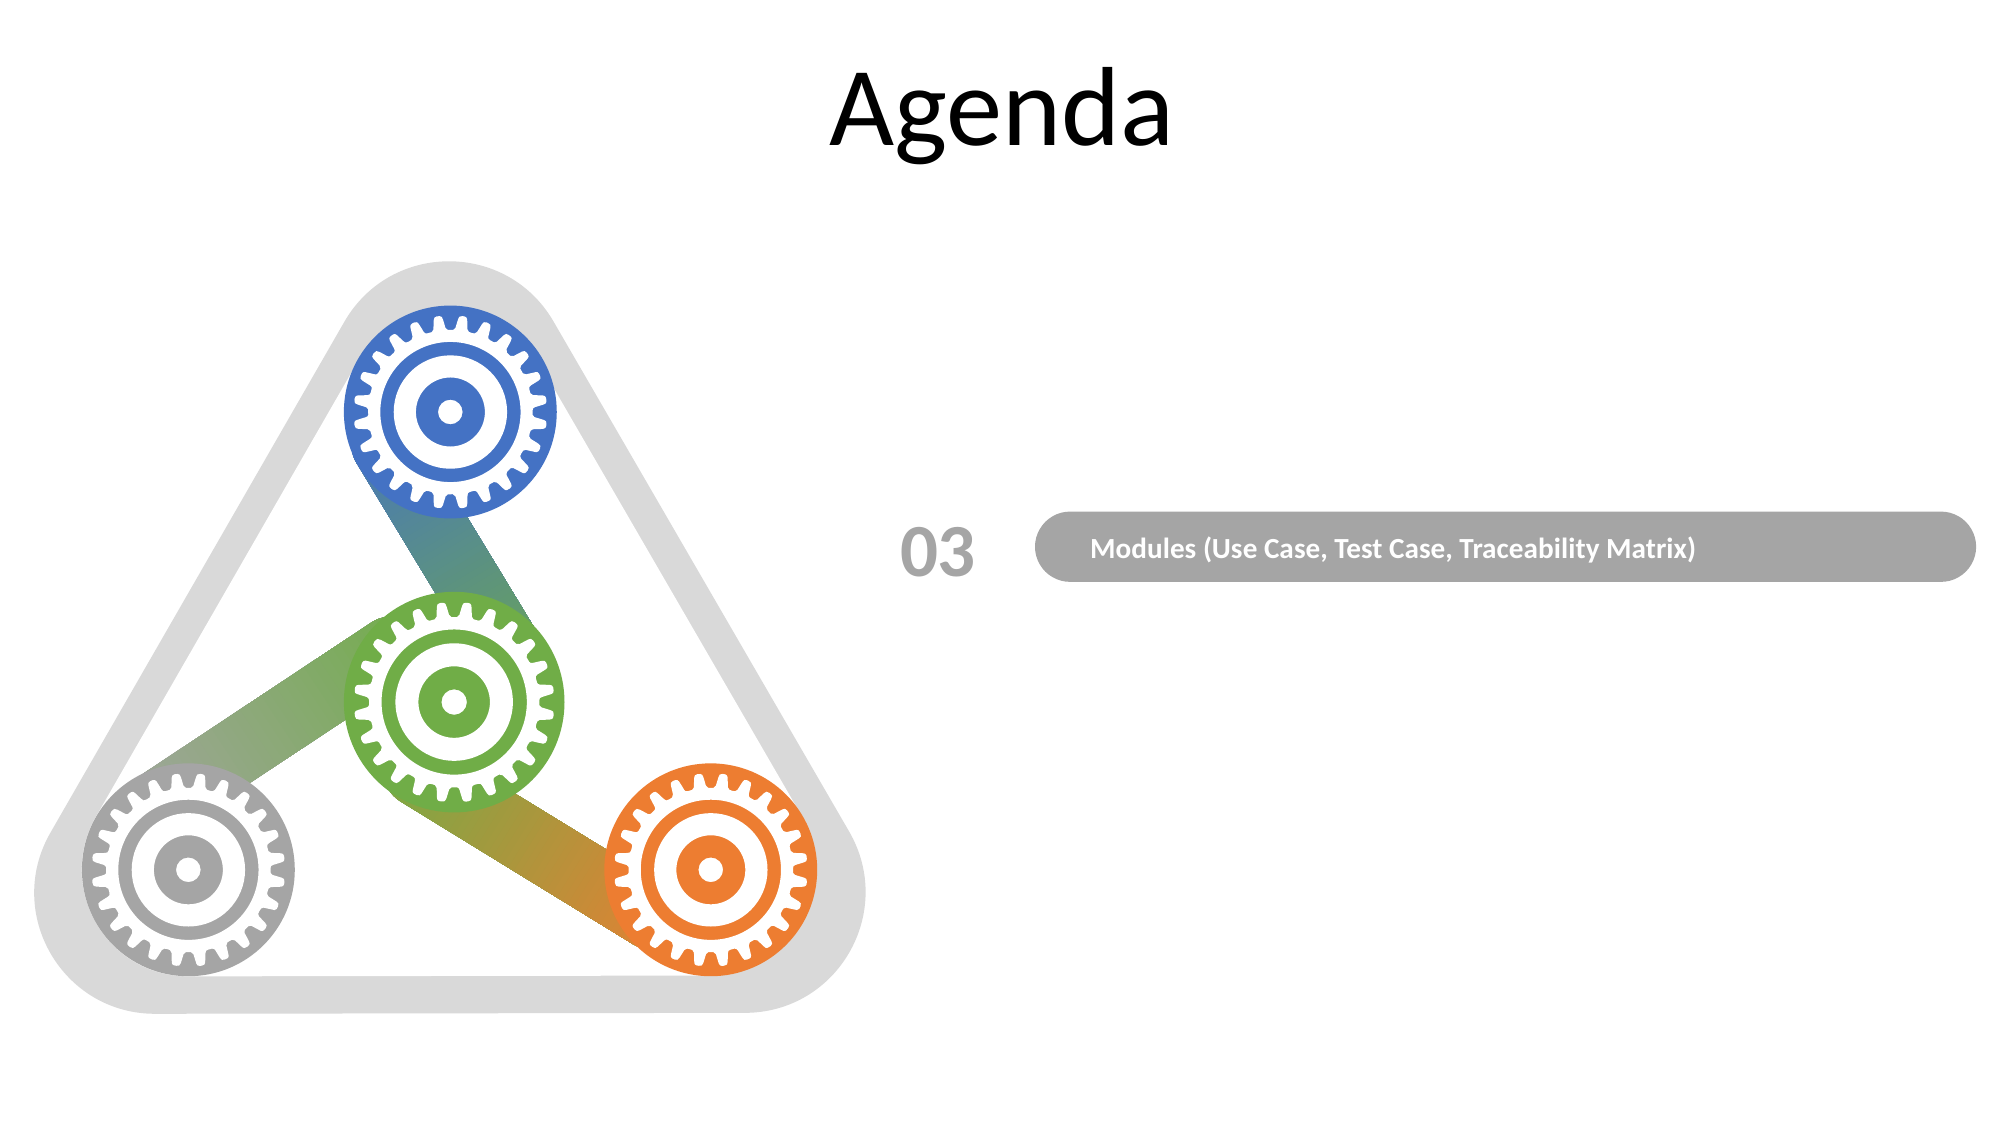

Agenda

03
Modules (Use Case, Test Case, Traceability Matrix)